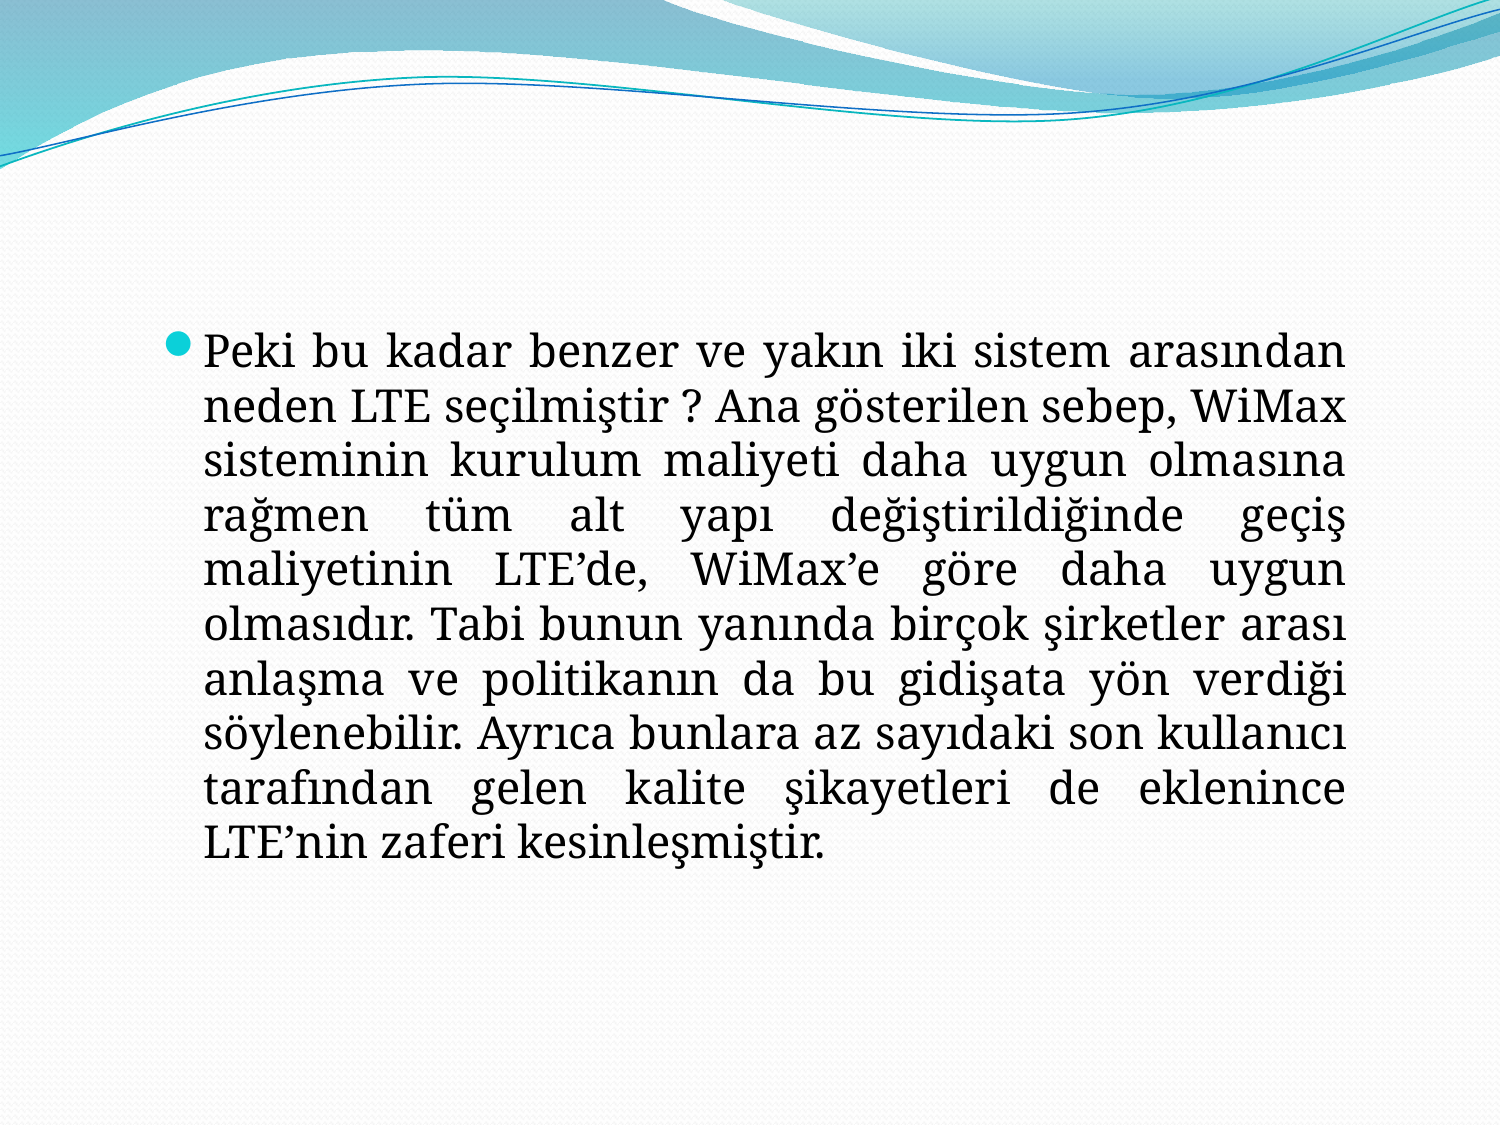

#
Peki bu kadar benzer ve yakın iki sistem arasından neden LTE seçilmiştir ? Ana gösterilen sebep, WiMax sisteminin kurulum maliyeti daha uygun olmasına rağmen tüm alt yapı değiştirildiğinde geçiş maliyetinin LTE’de, WiMax’e göre daha uygun olmasıdır. Tabi bunun yanında birçok şirketler arası anlaşma ve politikanın da bu gidişata yön verdiği söylenebilir. Ayrıca bunlara az sayıdaki son kullanıcı tarafından gelen kalite şikayetleri de eklenince LTE’nin zaferi kesinleşmiştir.